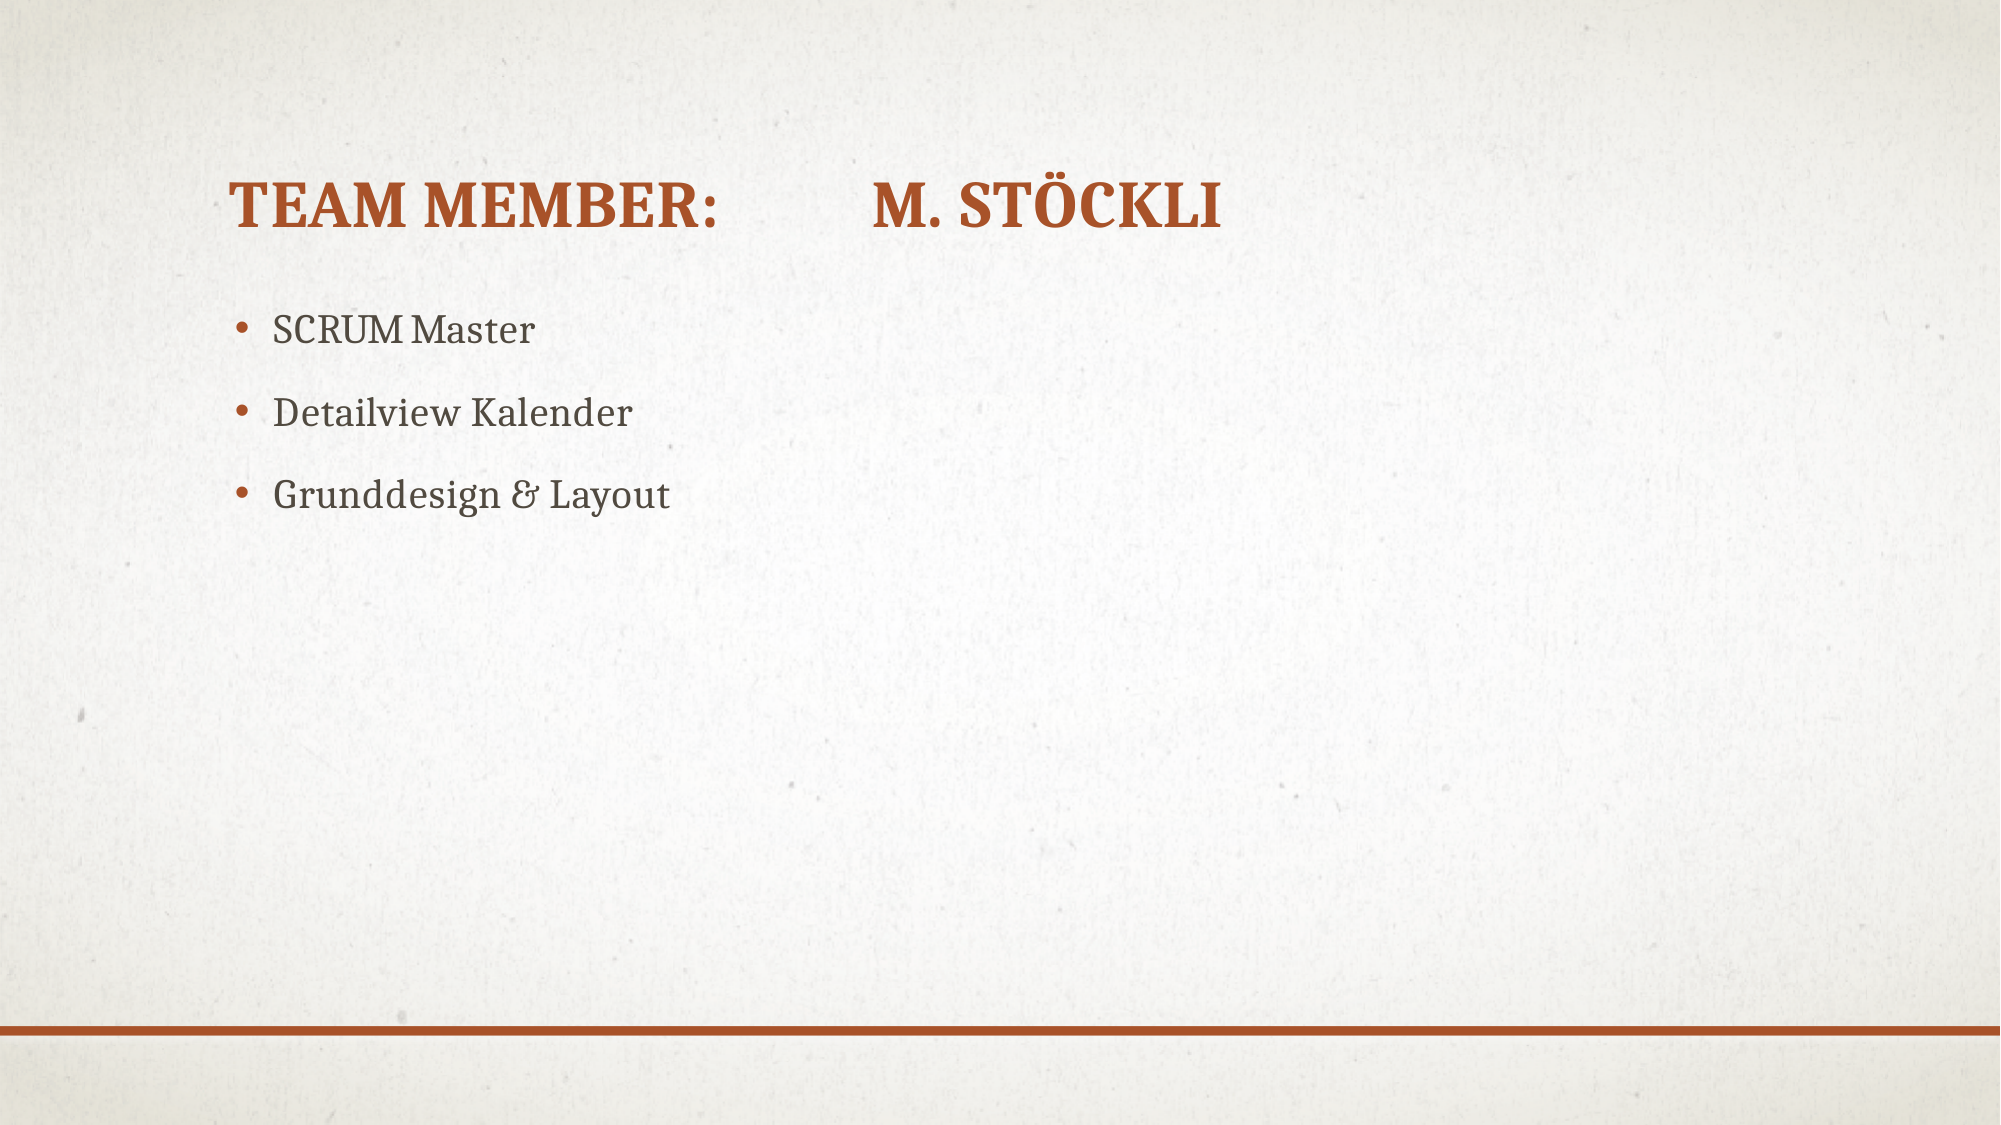

# Team Member:	   m. Stöckli
SCRUM Master
Detailview Kalender
Grunddesign & Layout